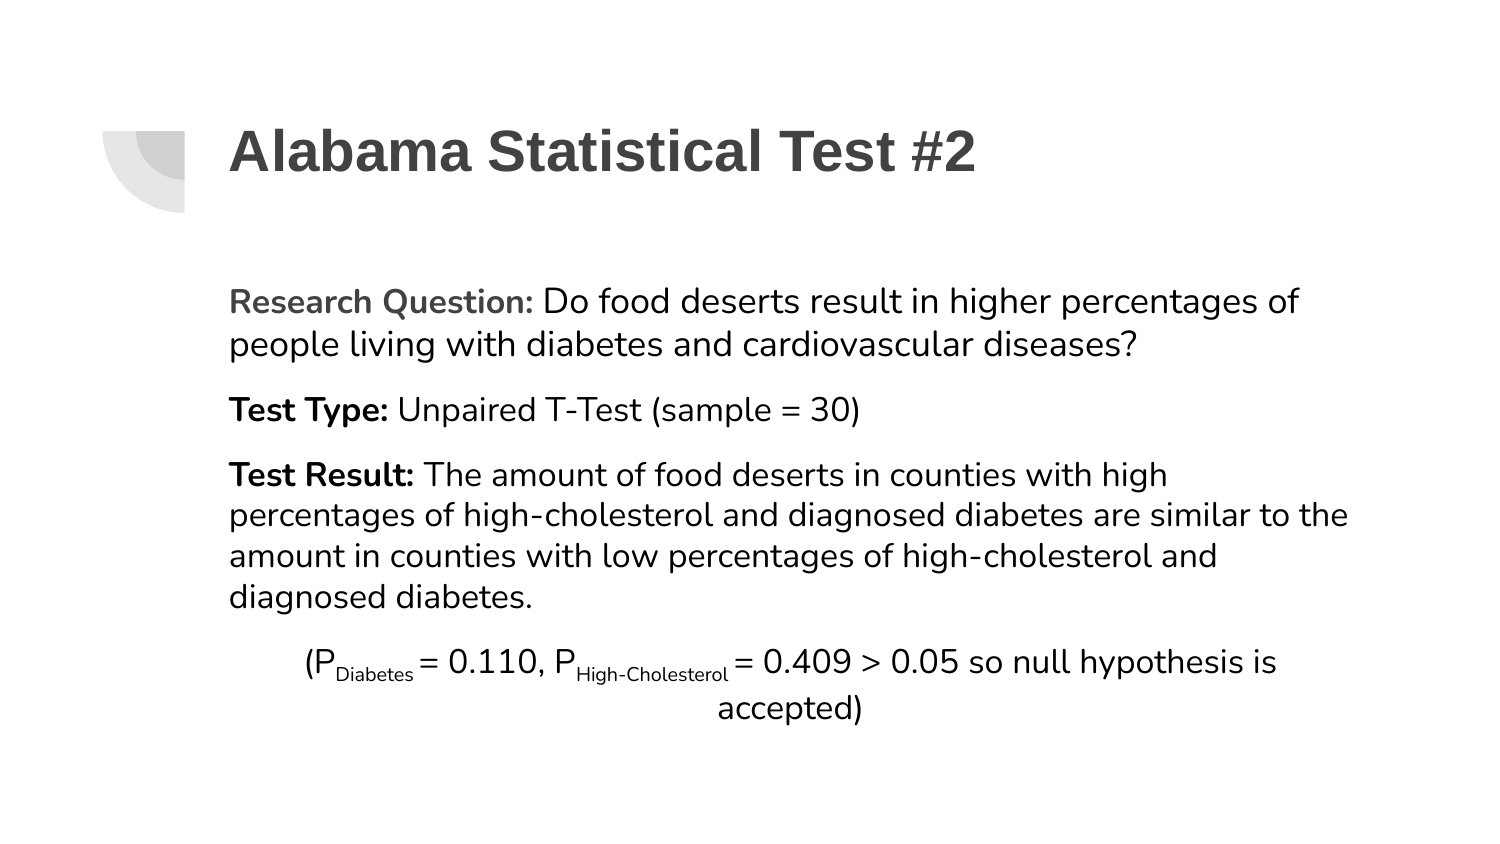

# Alabama Statistical Test #2
Research Question: Do food deserts result in higher percentages of people living with diabetes and cardiovascular diseases?
Test Type: Unpaired T-Test (sample = 30)
Test Result: The amount of food deserts in counties with high percentages of high-cholesterol and diagnosed diabetes are similar to the amount in counties with low percentages of high-cholesterol and diagnosed diabetes.
(PDiabetes = 0.110, PHigh-Cholesterol = 0.409 > 0.05 so null hypothesis is accepted)